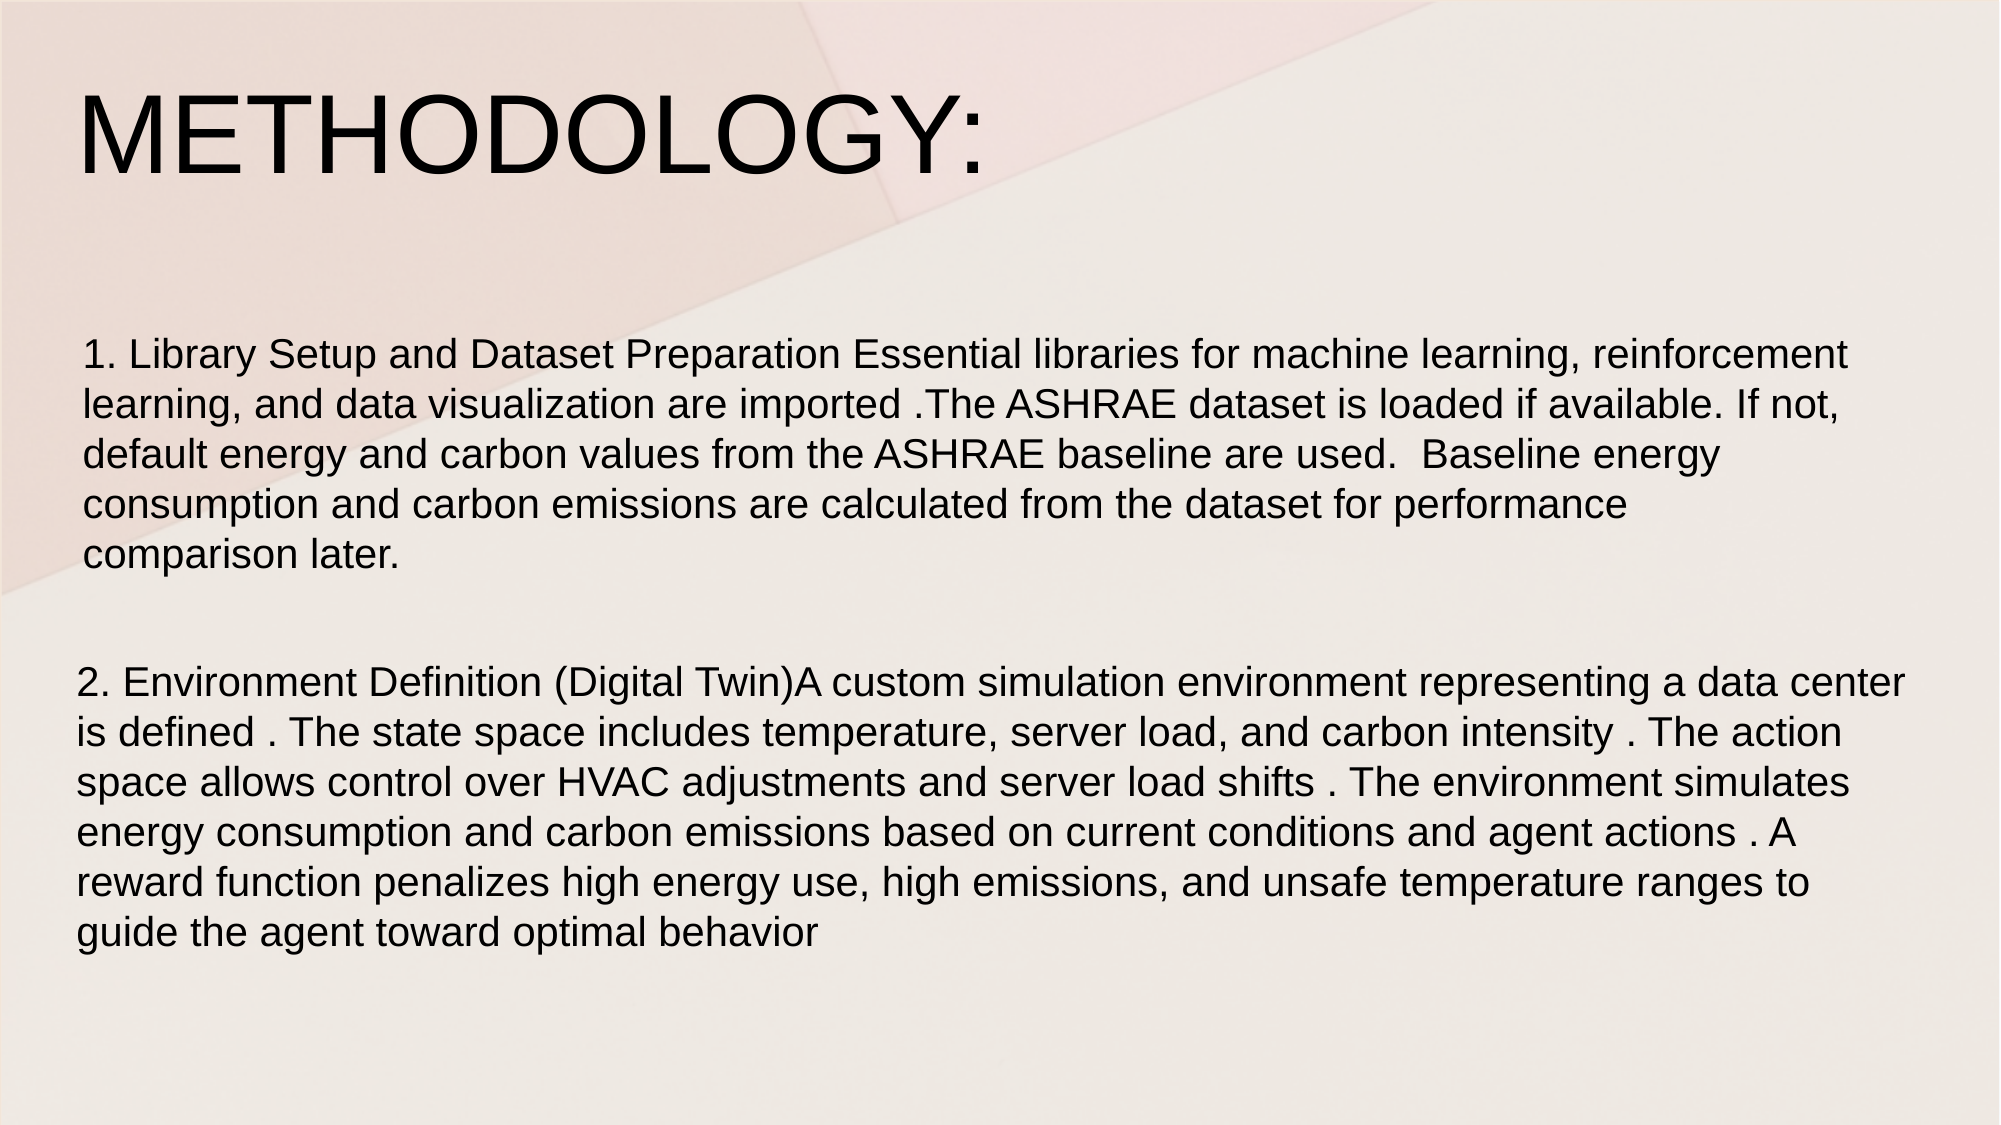

# METHODOLOGY:
1. Library Setup and Dataset Preparation Essential libraries for machine learning, reinforcement learning, and data visualization are imported .The ASHRAE dataset is loaded if available. If not, default energy and carbon values from the ASHRAE baseline are used.  Baseline energy consumption and carbon emissions are calculated from the dataset for performance comparison later.
2. Environment Definition (Digital Twin)A custom simulation environment representing a data center is defined . The state space includes temperature, server load, and carbon intensity . The action space allows control over HVAC adjustments and server load shifts . The environment simulates energy consumption and carbon emissions based on current conditions and agent actions . A reward function penalizes high energy use, high emissions, and unsafe temperature ranges to guide the agent toward optimal behavior